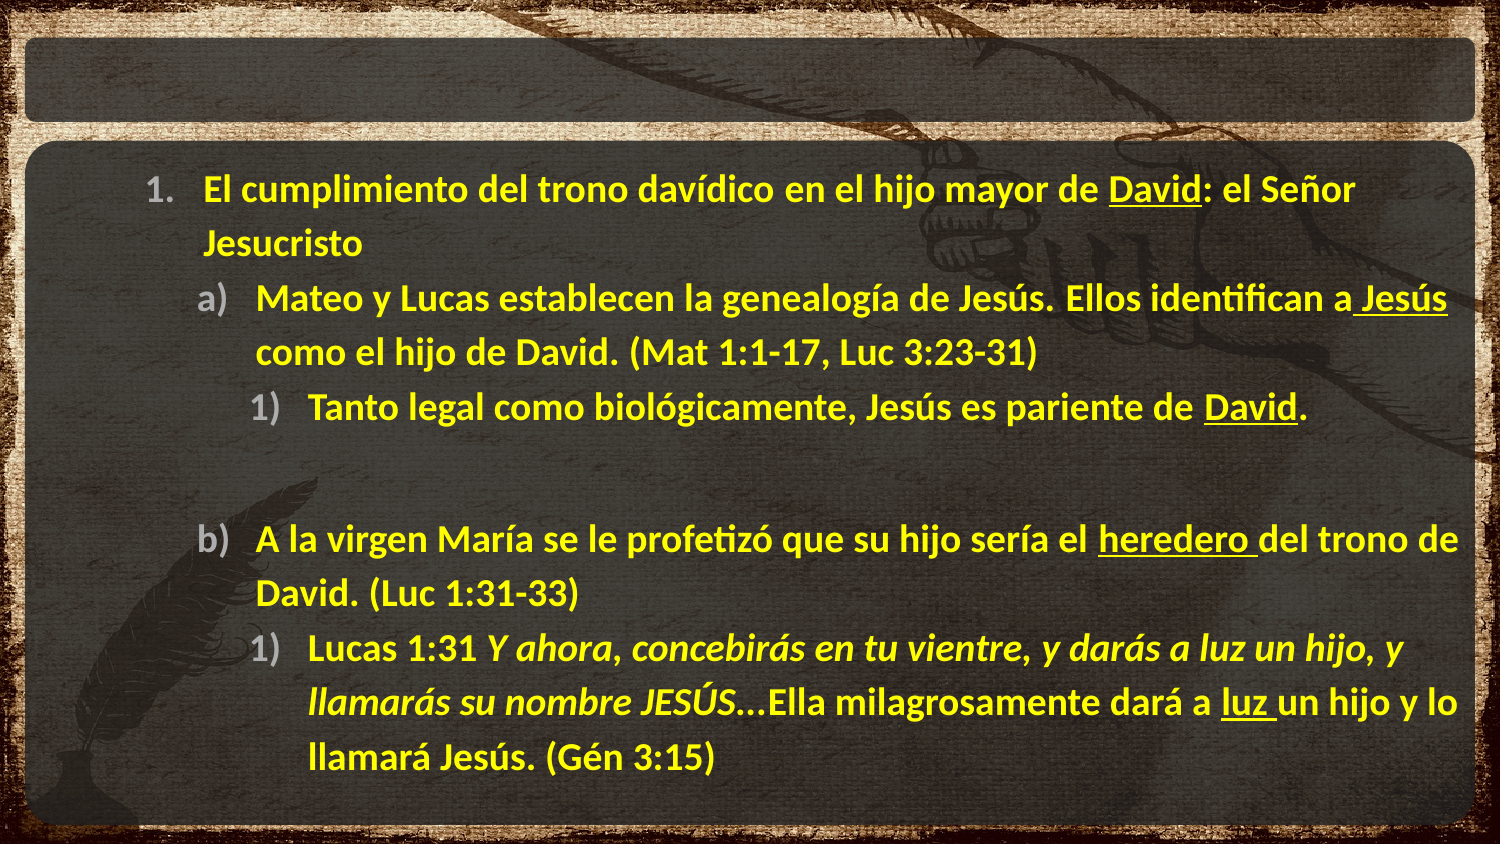

#
El cumplimiento del trono davídico en el hijo mayor de David: el Señor Jesucristo
Mateo y Lucas establecen la genealogía de Jesús. Ellos identifican a Jesús como el hijo de David. (Mat 1:1-17, Luc 3:23-31)
Tanto legal como biológicamente, Jesús es pariente de David.

A la virgen María se le profetizó que su hijo sería el heredero del trono de David. (Luc 1:31-33)
Lucas 1:31 Y ahora, concebirás en tu vientre, y darás a luz un hijo, y llamarás su nombre JESÚS...Ella milagrosamente dará a luz un hijo y lo llamará Jesús. (Gén 3:15)